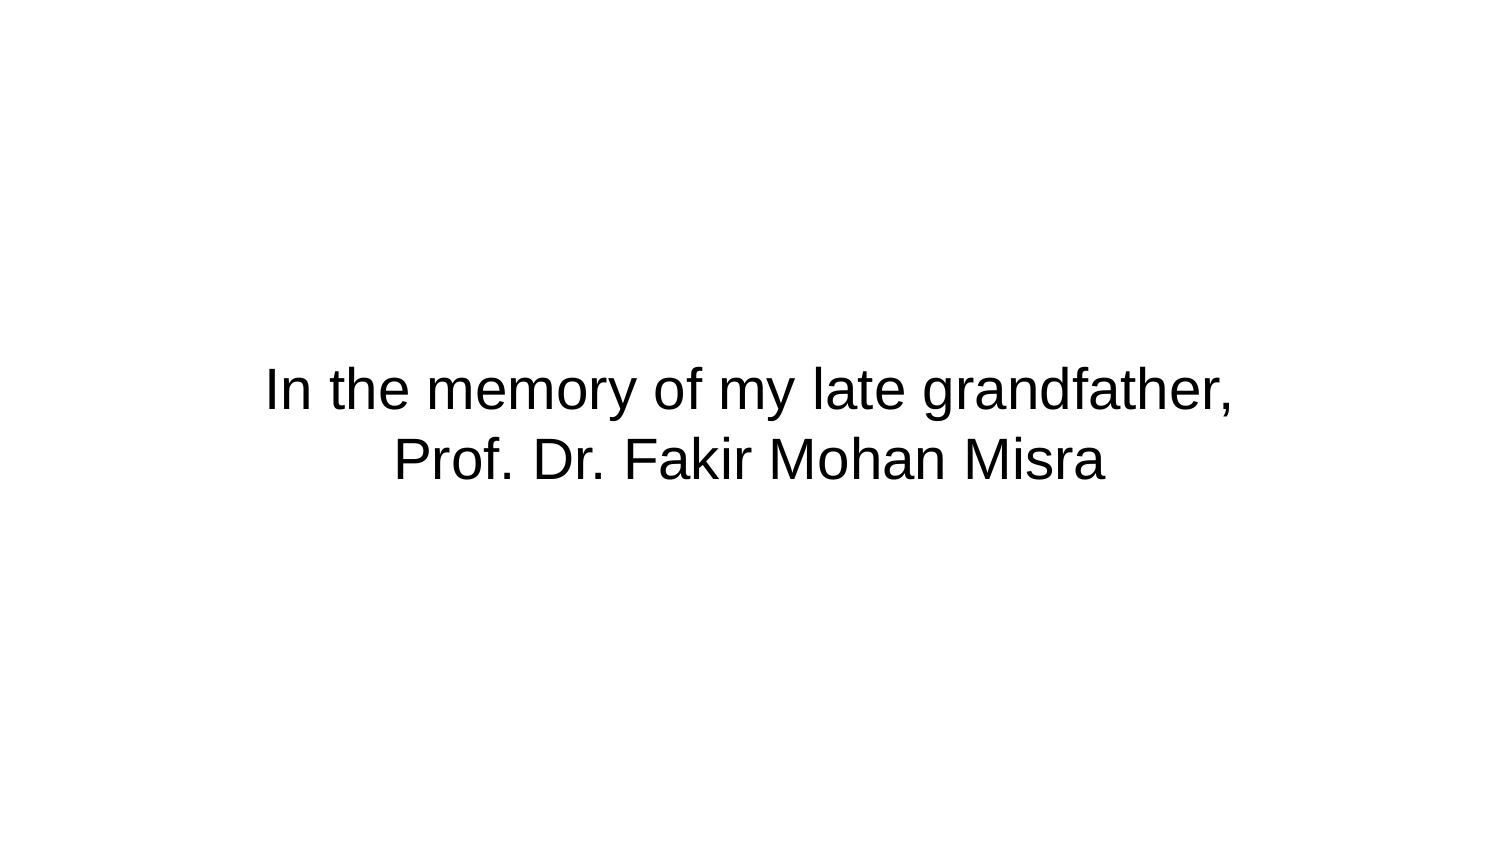

In the memory of my late grandfather,
Prof. Dr. Fakir Mohan Misra